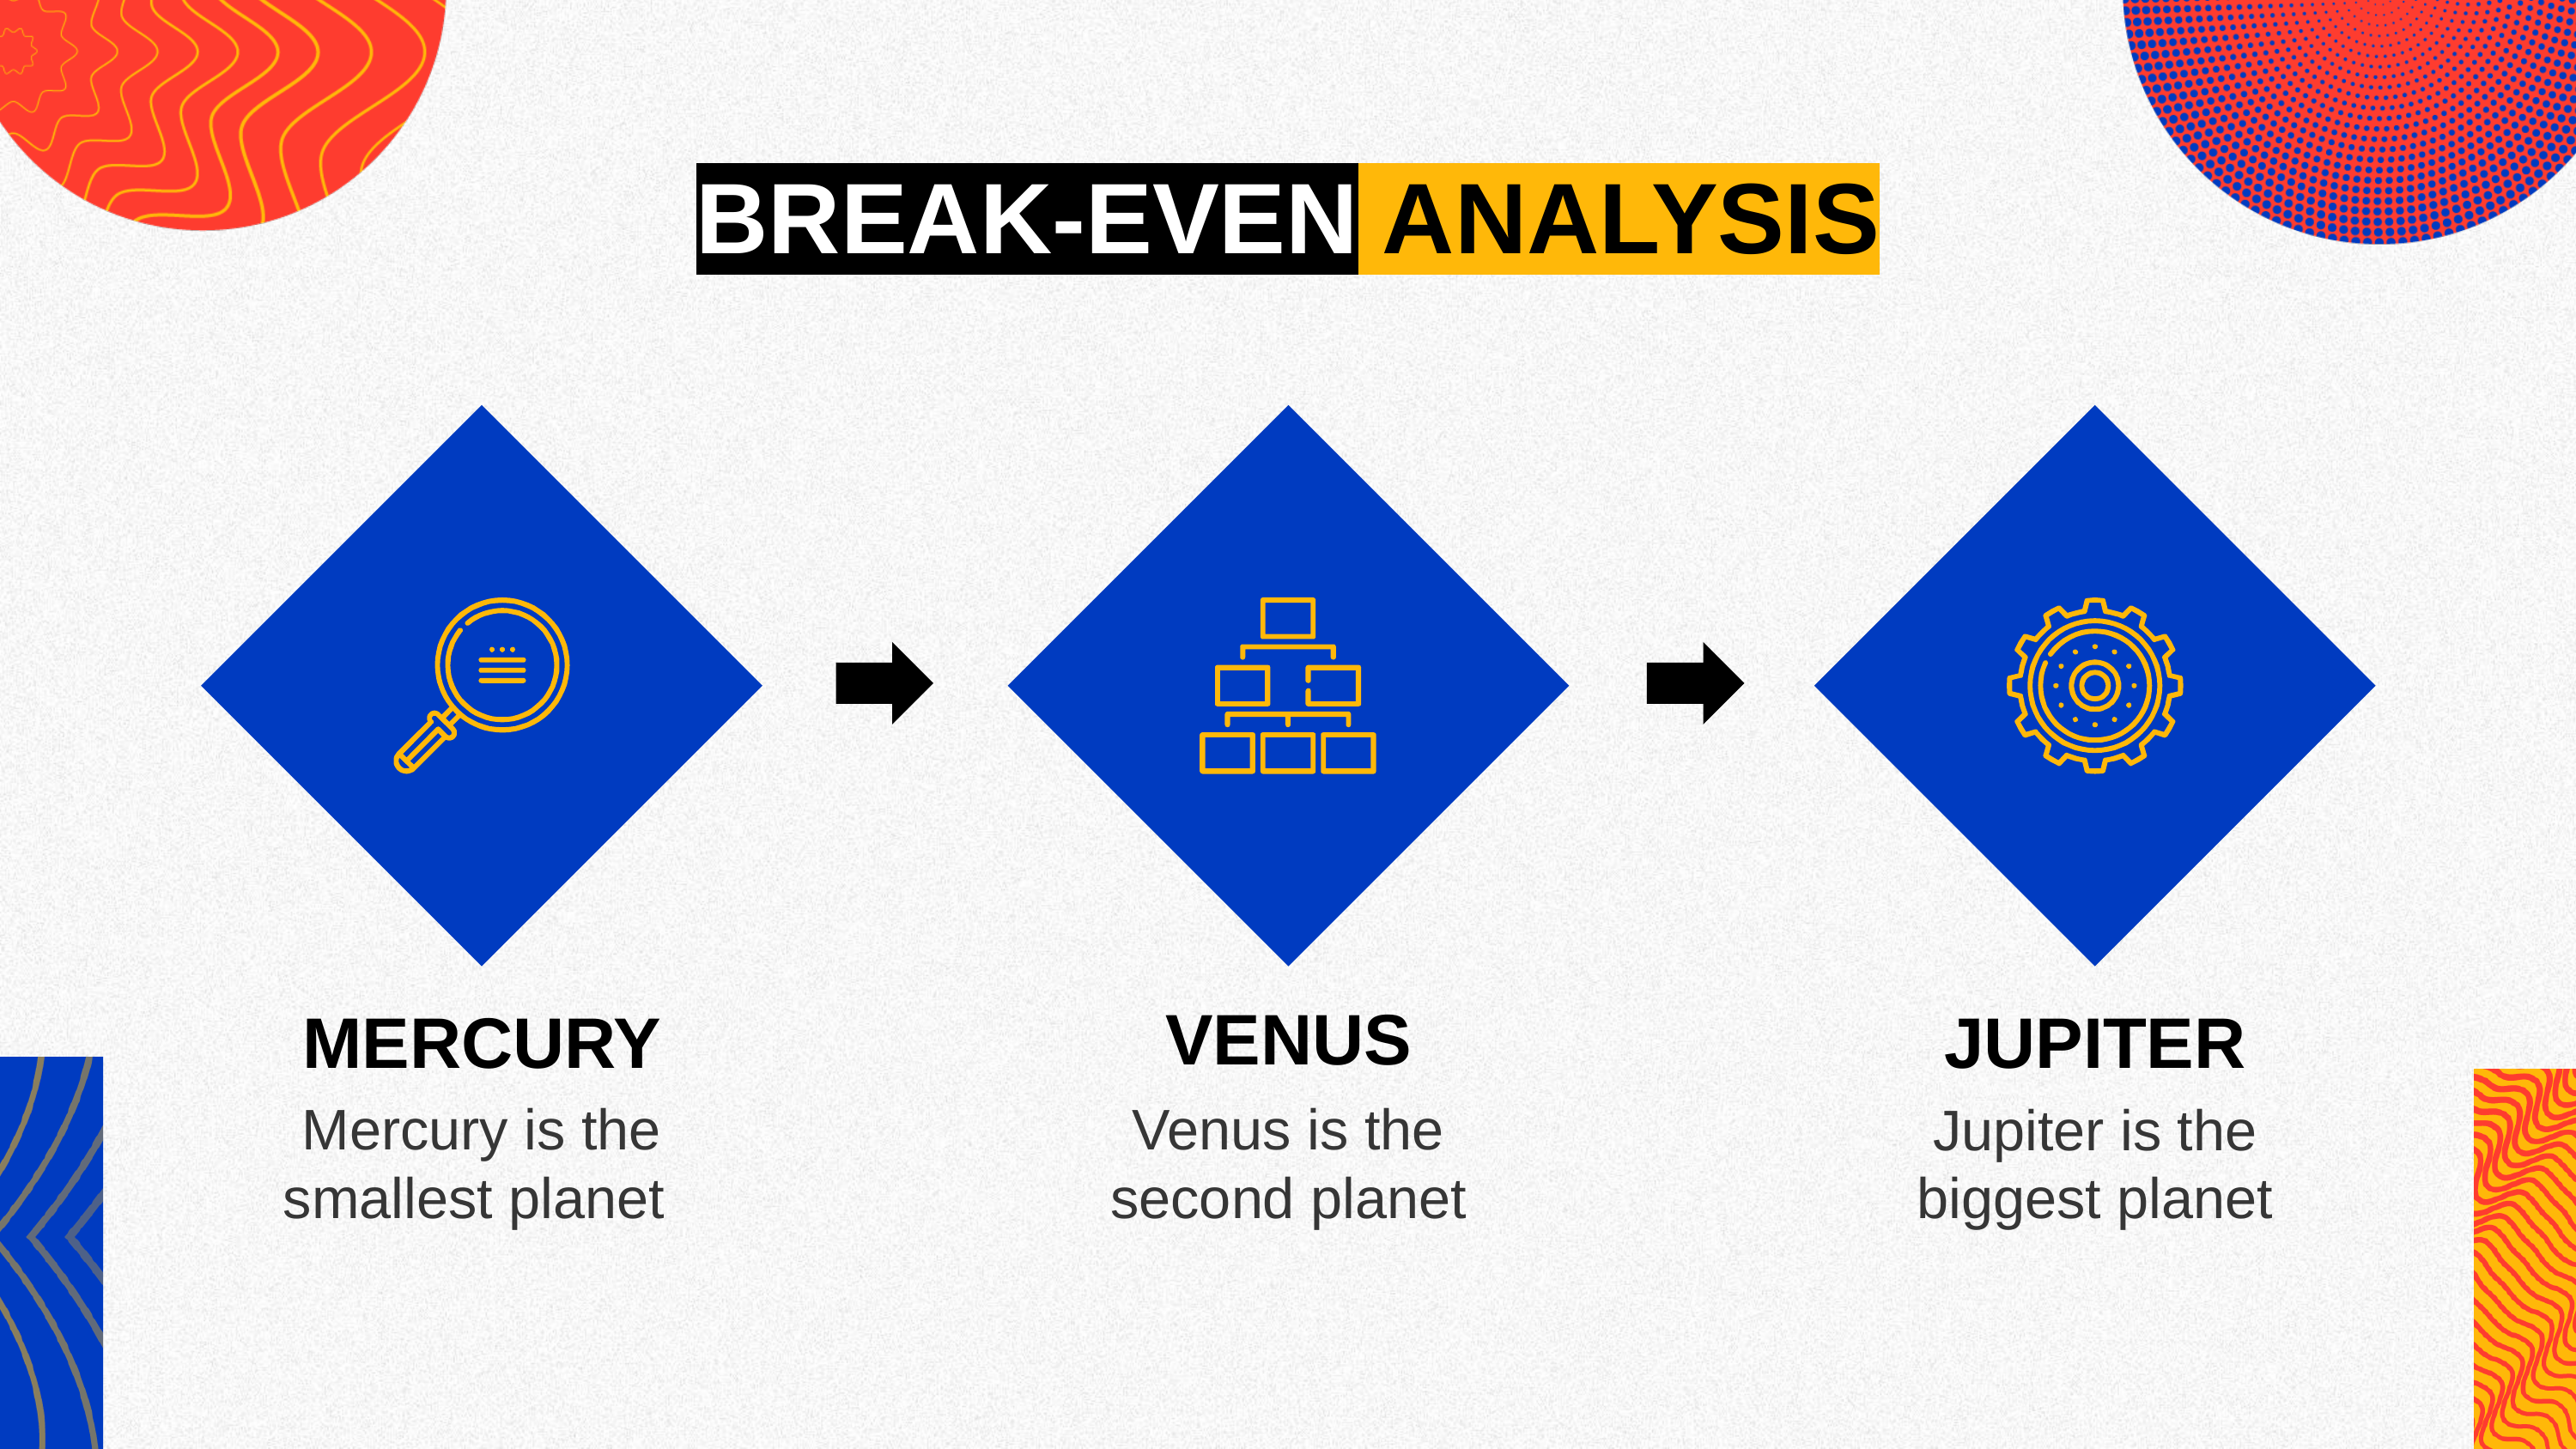

# BREAK-EVEN ANALYSIS

VENUS
MERCURY
JUPITER
Mercury is the smallest planet
Venus is the second planet
Jupiter is the biggest planet